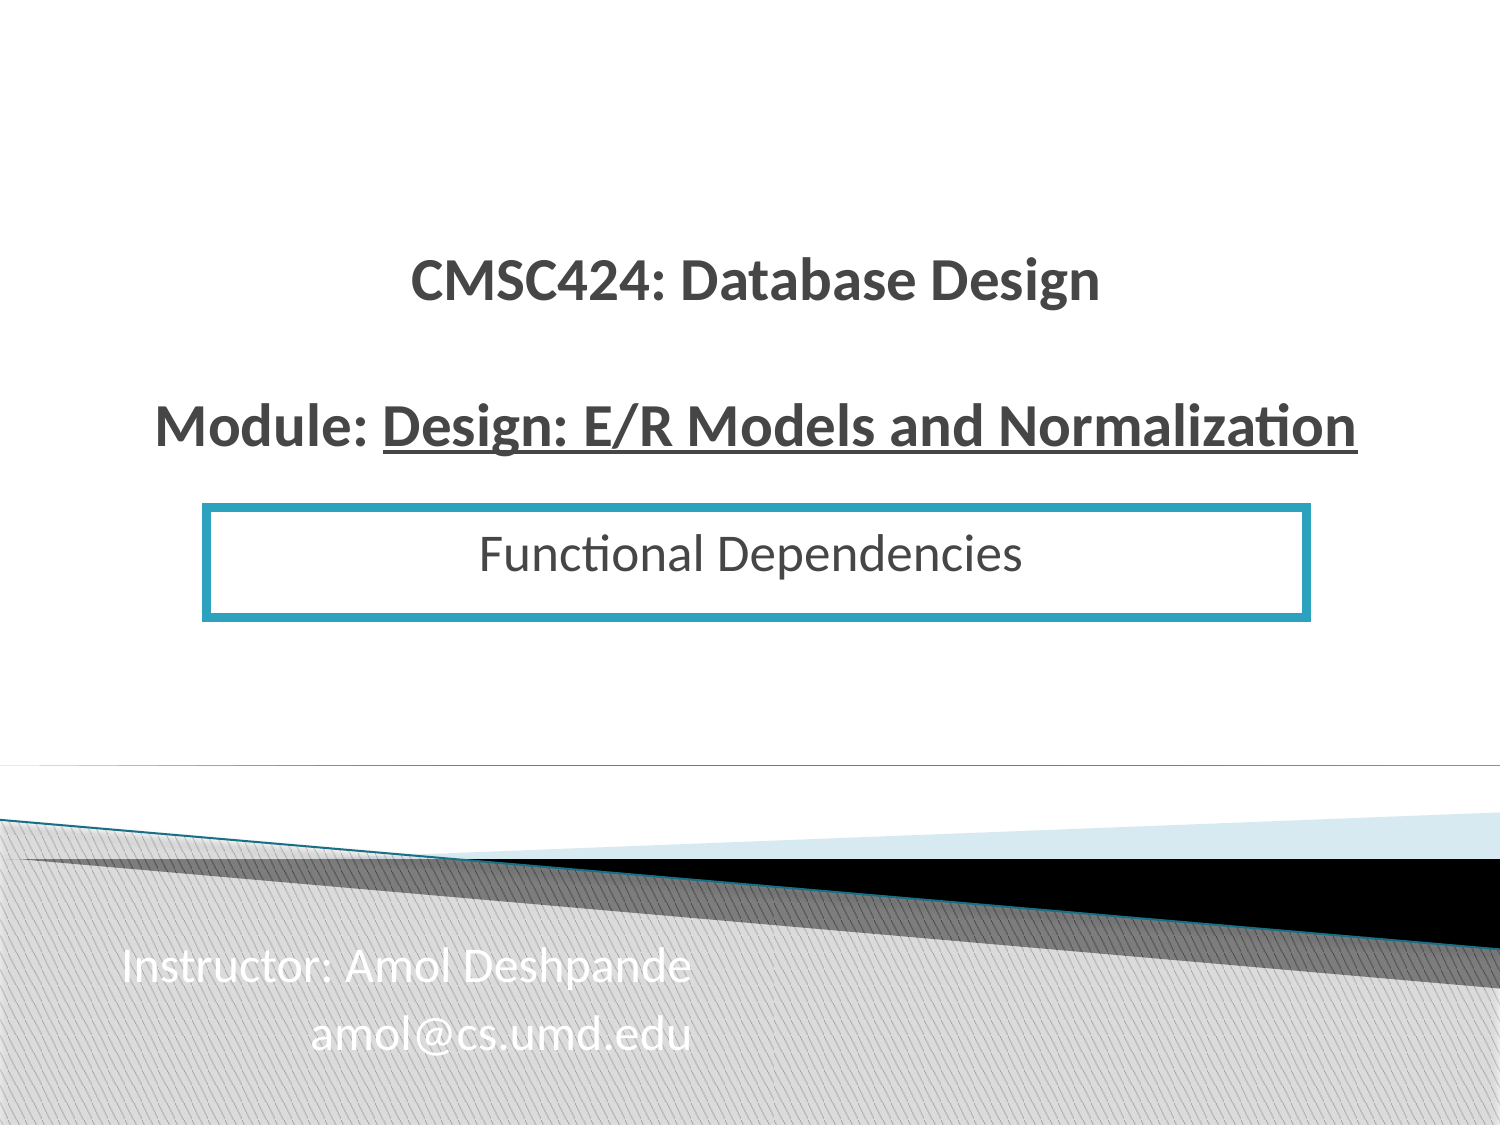

# CMSC424: Database Design Module: Design: E/R Models and Normalization
Functional Dependencies
Instructor: Amol Deshpande
                   amol@cs.umd.edu